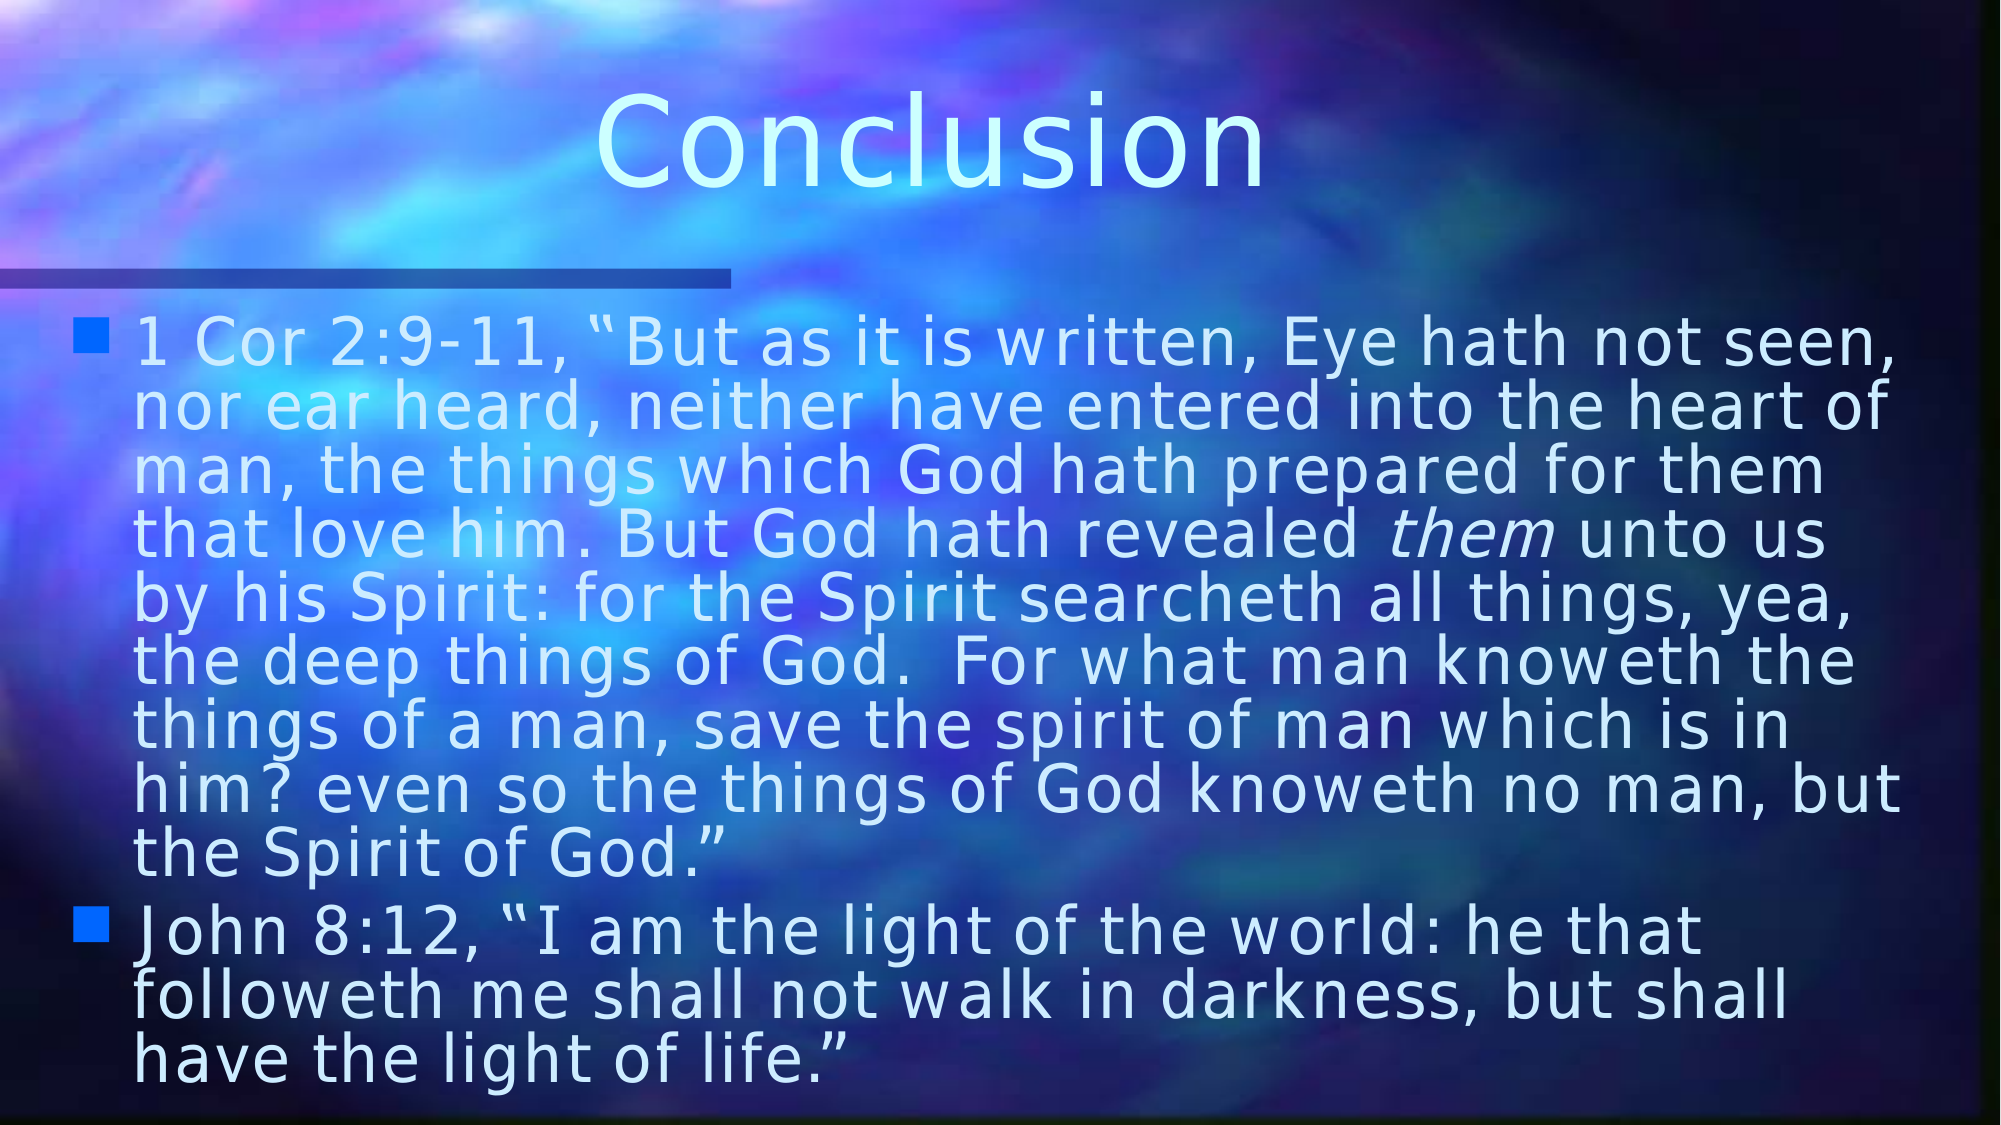

# Conclusion
1 Cor 2:9-11, “But as it is written, Eye hath not seen, nor ear heard, neither have entered into the heart of man, the things which God hath prepared for them that love him. But God hath revealed them unto us by his Spirit: for the Spirit searcheth all things, yea, the deep things of God.  For what man knoweth the things of a man, save the spirit of man which is in him? even so the things of God knoweth no man, but the Spirit of God.”
John 8:12, “I am the light of the world: he that followeth me shall not walk in darkness, but shall have the light of life.”